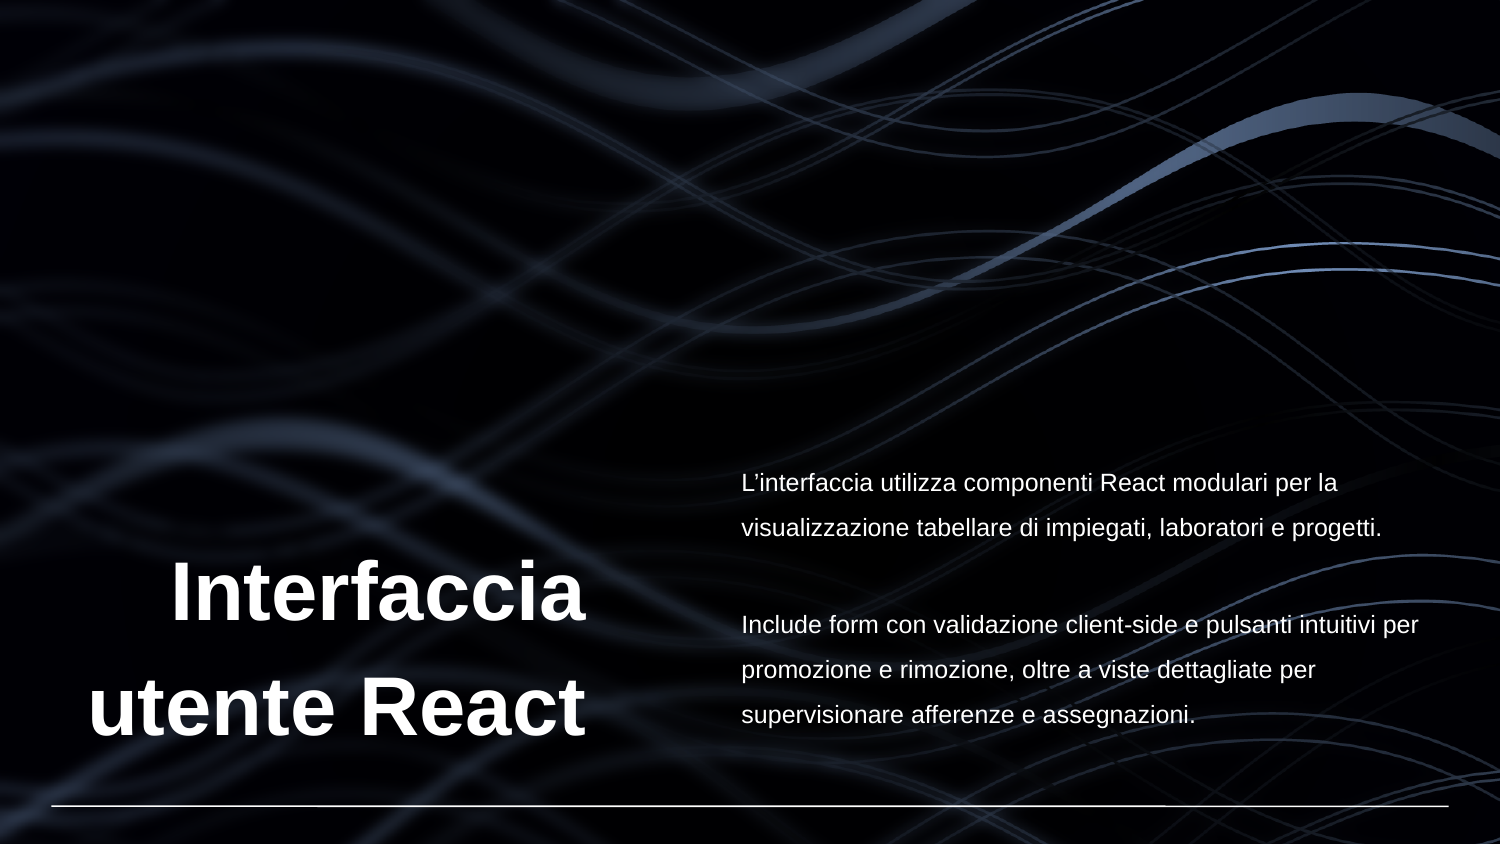

# Interfaccia utente React
L’interfaccia utilizza componenti React modulari per la visualizzazione tabellare di impiegati, laboratori e progetti.

Include form con validazione client-side e pulsanti intuitivi per promozione e rimozione, oltre a viste dettagliate per supervisionare afferenze e assegnazioni.